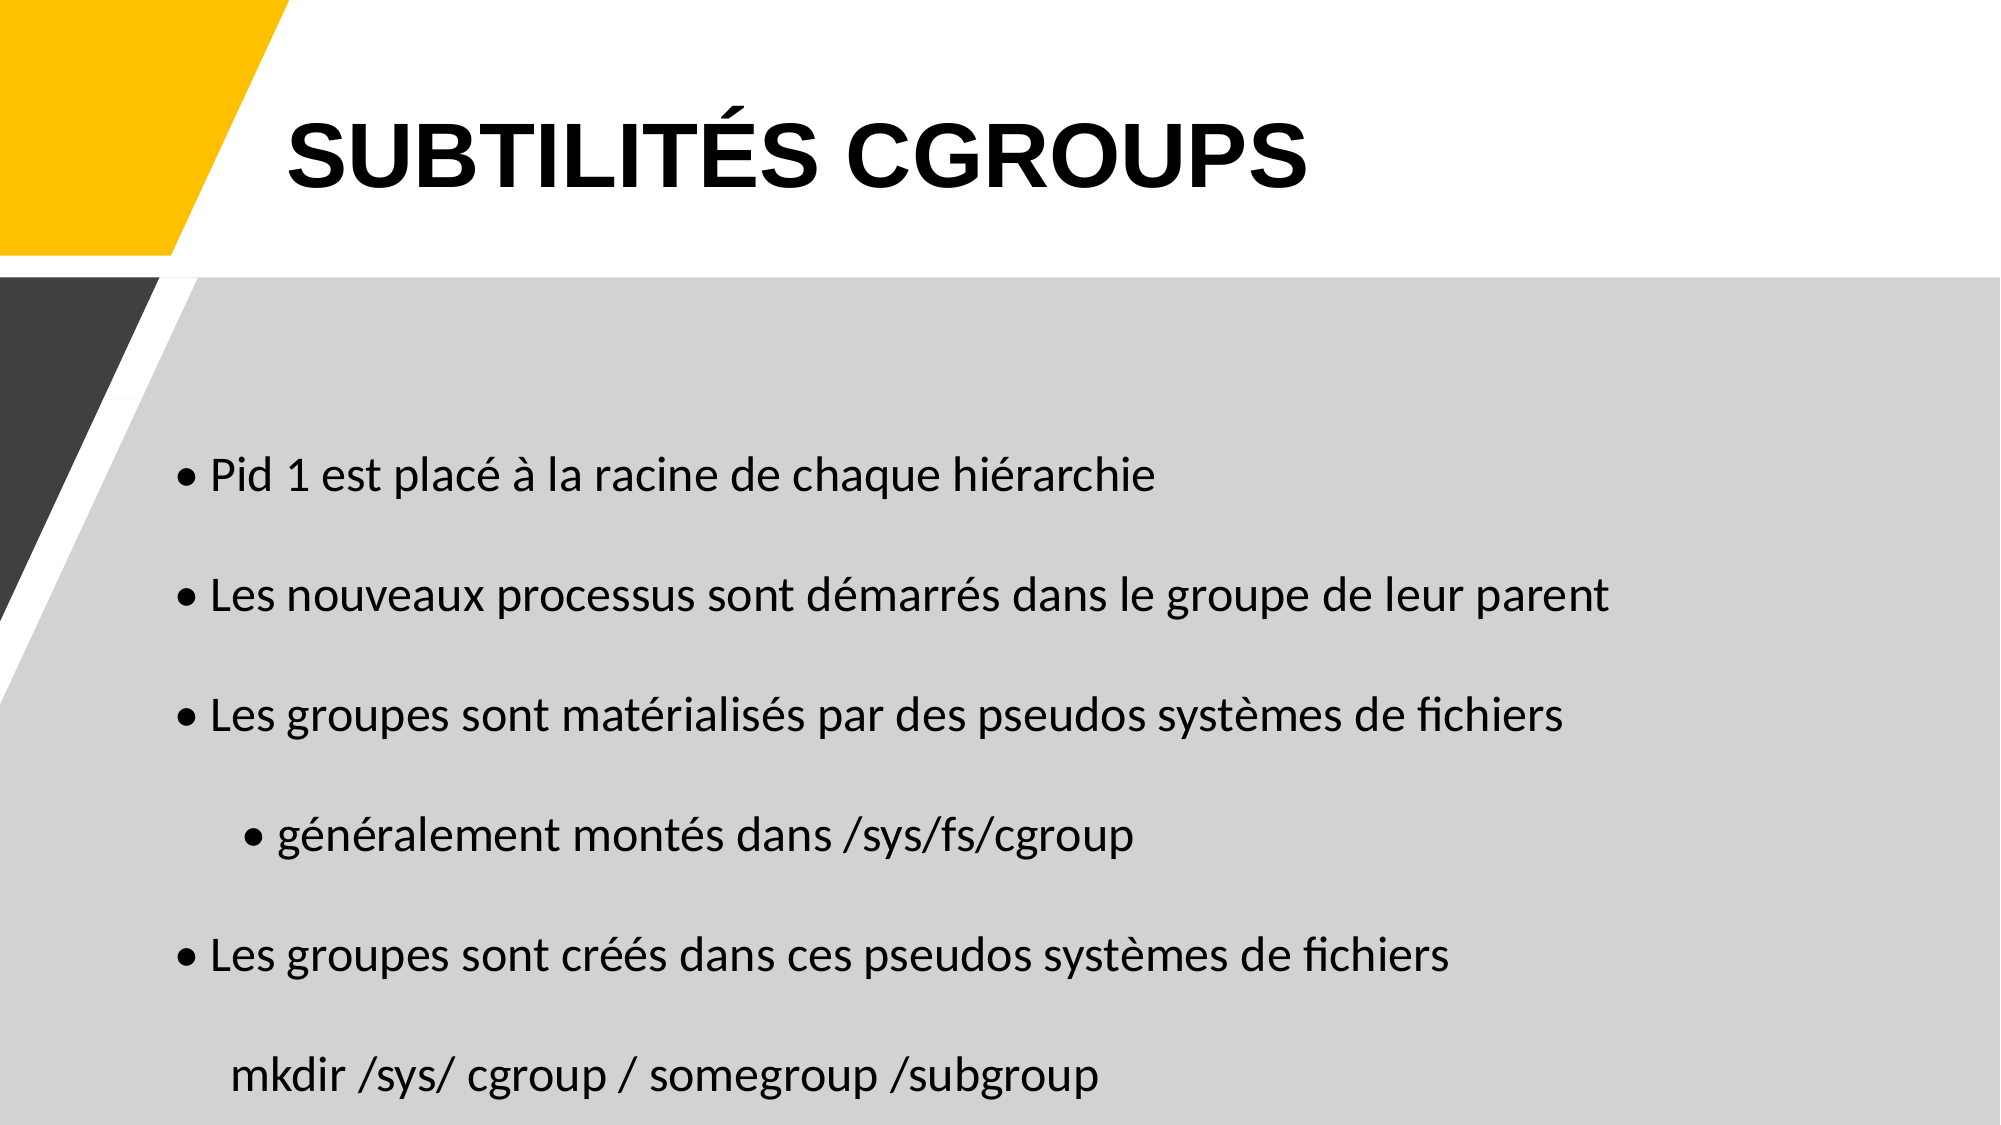

# SUBTILITÉS CGROUPS

• Pid 1 est placé à la racine de chaque hiérarchie
• Les nouveaux processus sont démarrés dans le groupe de leur parent
• Les groupes sont matérialisés par des pseudos systèmes de fichiers
      • généralement montés dans /sys/fs/cgroup
• Les groupes sont créés dans ces pseudos systèmes de fichiers
     mkdir /sys/ cgroup / somegroup /subgroup